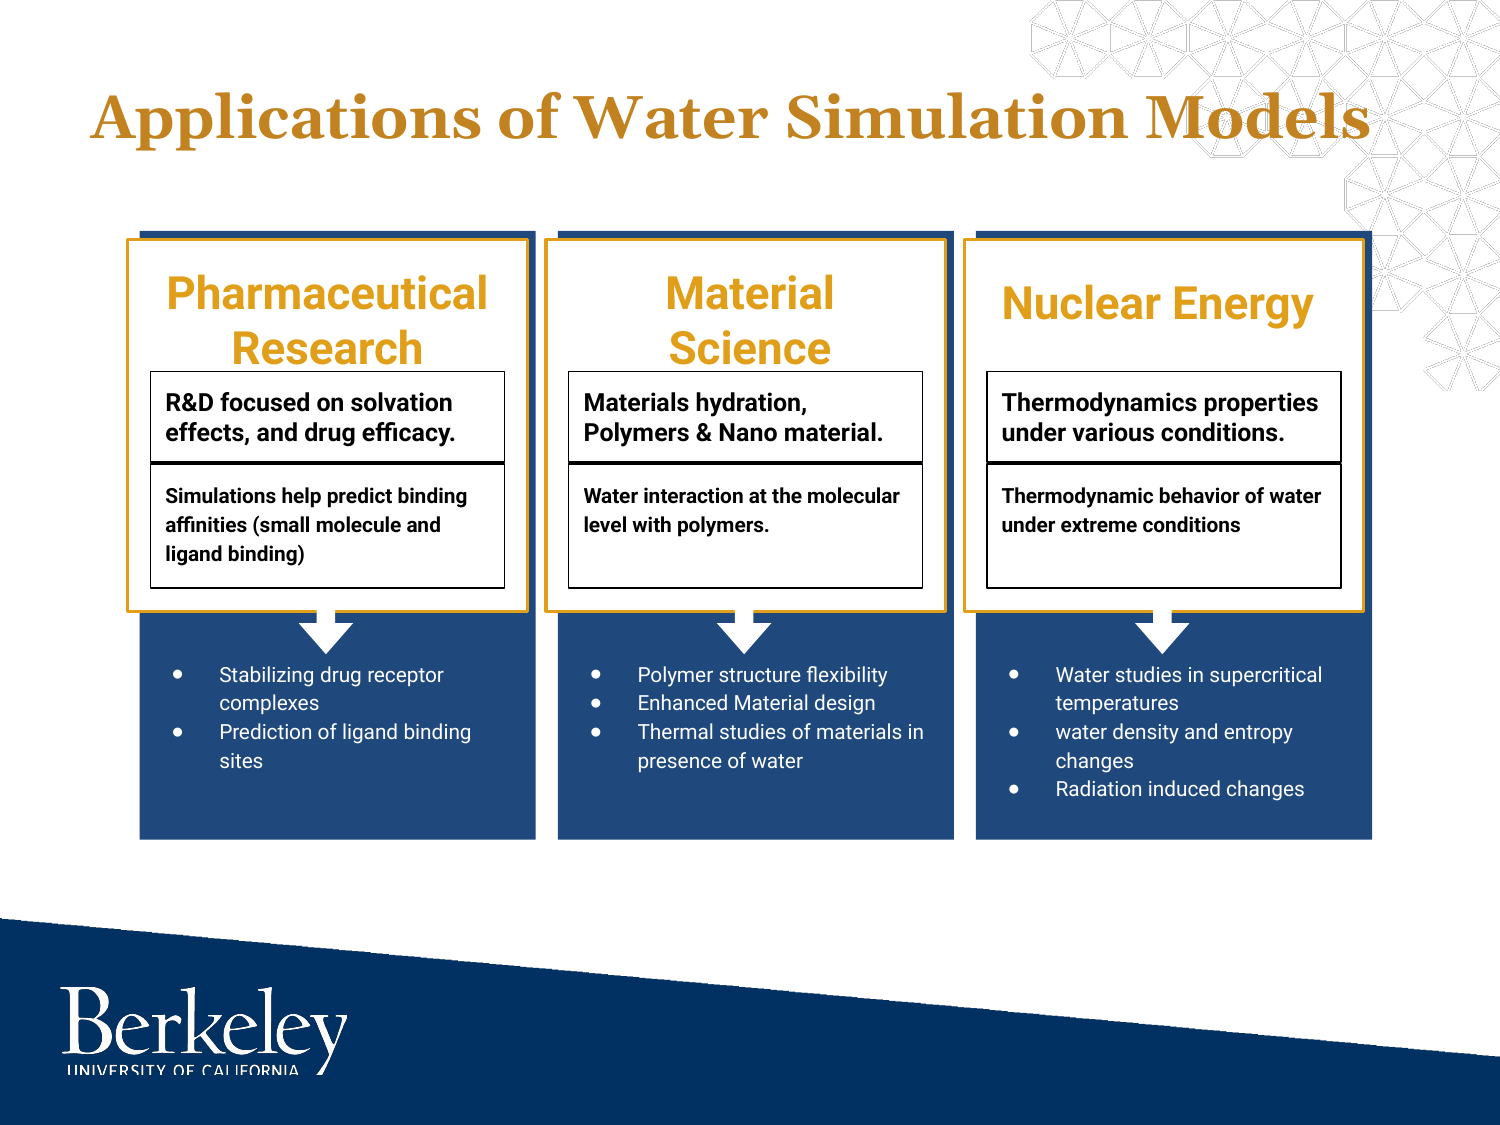

# Applications of Water Simulation Models

Pharmaceutical
Research
R&D focused on solvation effects, and drug efficacy.
Simulations help predict binding affinities (small molecule and ligand binding)

Stabilizing drug receptor complexes
Prediction of ligand binding sites

Material Science
Materials hydration, Polymers & Nano material.
Water interaction at the molecular level with polymers.

Polymer structure flexibility
Enhanced Material design
Thermal studies of materials in presence of water

Nuclear Energy
Thermodynamics properties under various conditions.
Thermodynamic behavior of water under extreme conditions

Water studies in supercritical temperatures
water density and entropy changes
Radiation induced changes